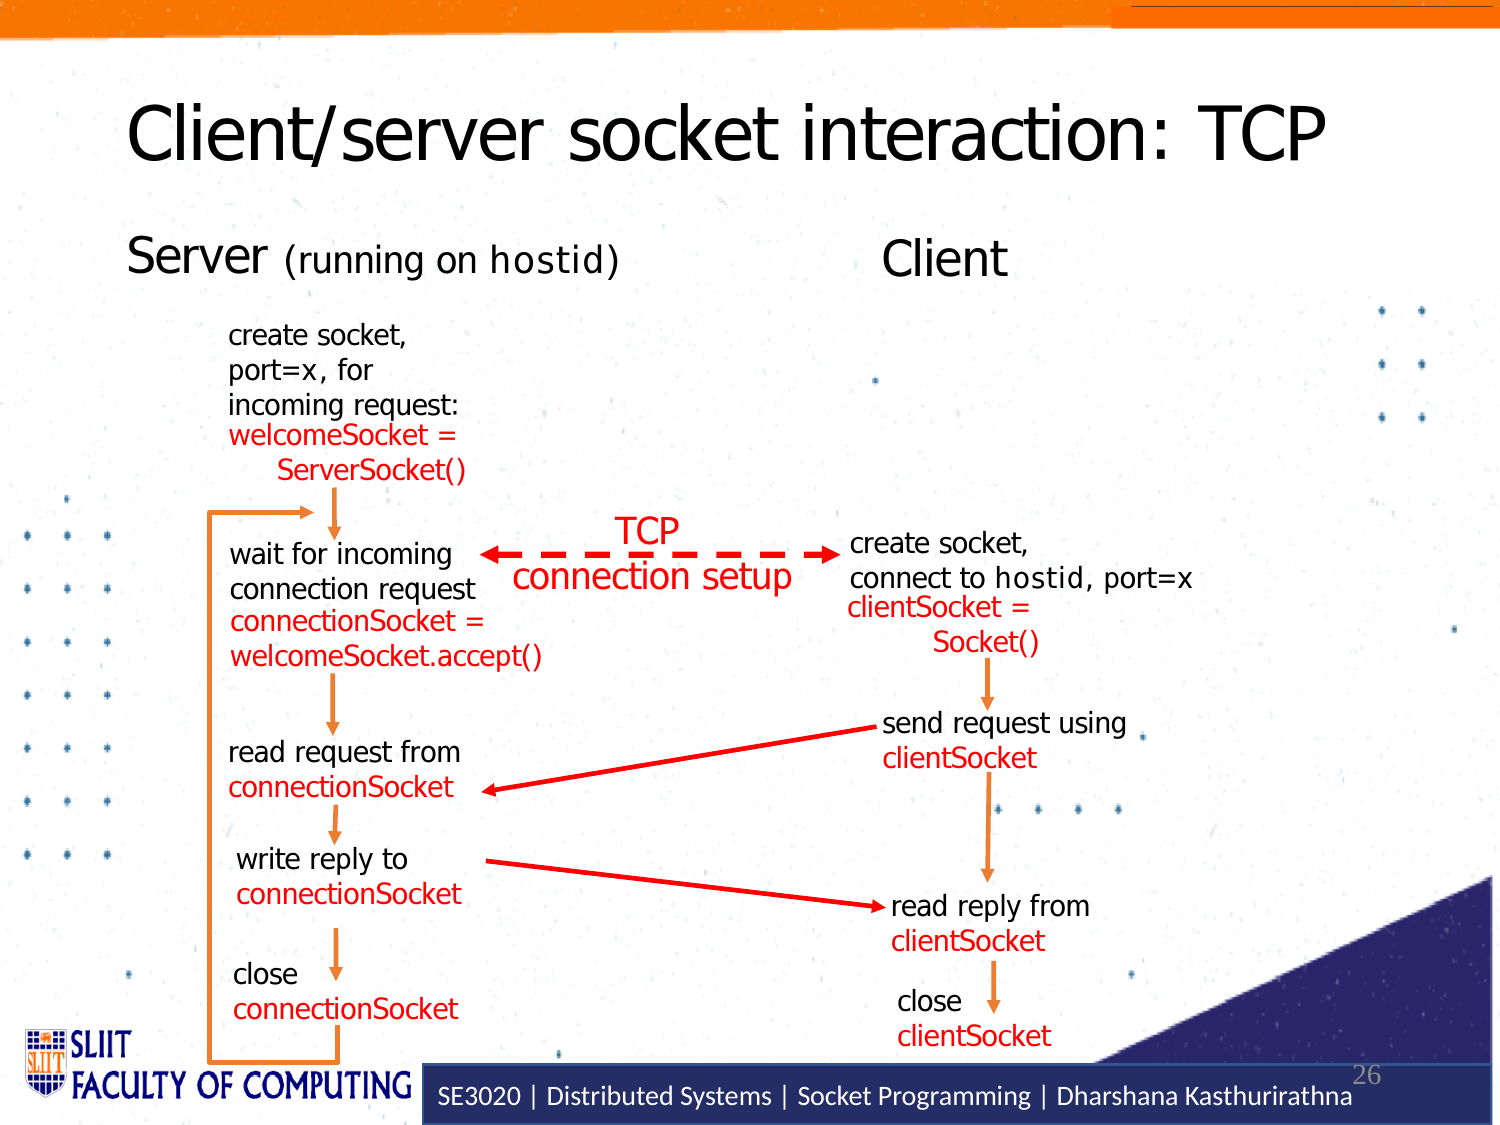

# Client/server socket interaction: TCP
Server (running on hostid)
Client
create socket,
port=x, for
incoming request:
welcomeSocket =
ServerSocket()

TCP
connection setup

read reply from
clientSocket

close
clientSocket

close
connectionSocket
create socket,
connect to hostid, port=x
clientSocket =
Socket()
wait for incoming
connection request
connectionSocket =
welcomeSocket.accept()

send request using
clientSocket

read request from
connectionSocket

write reply to
connectionSocket

26